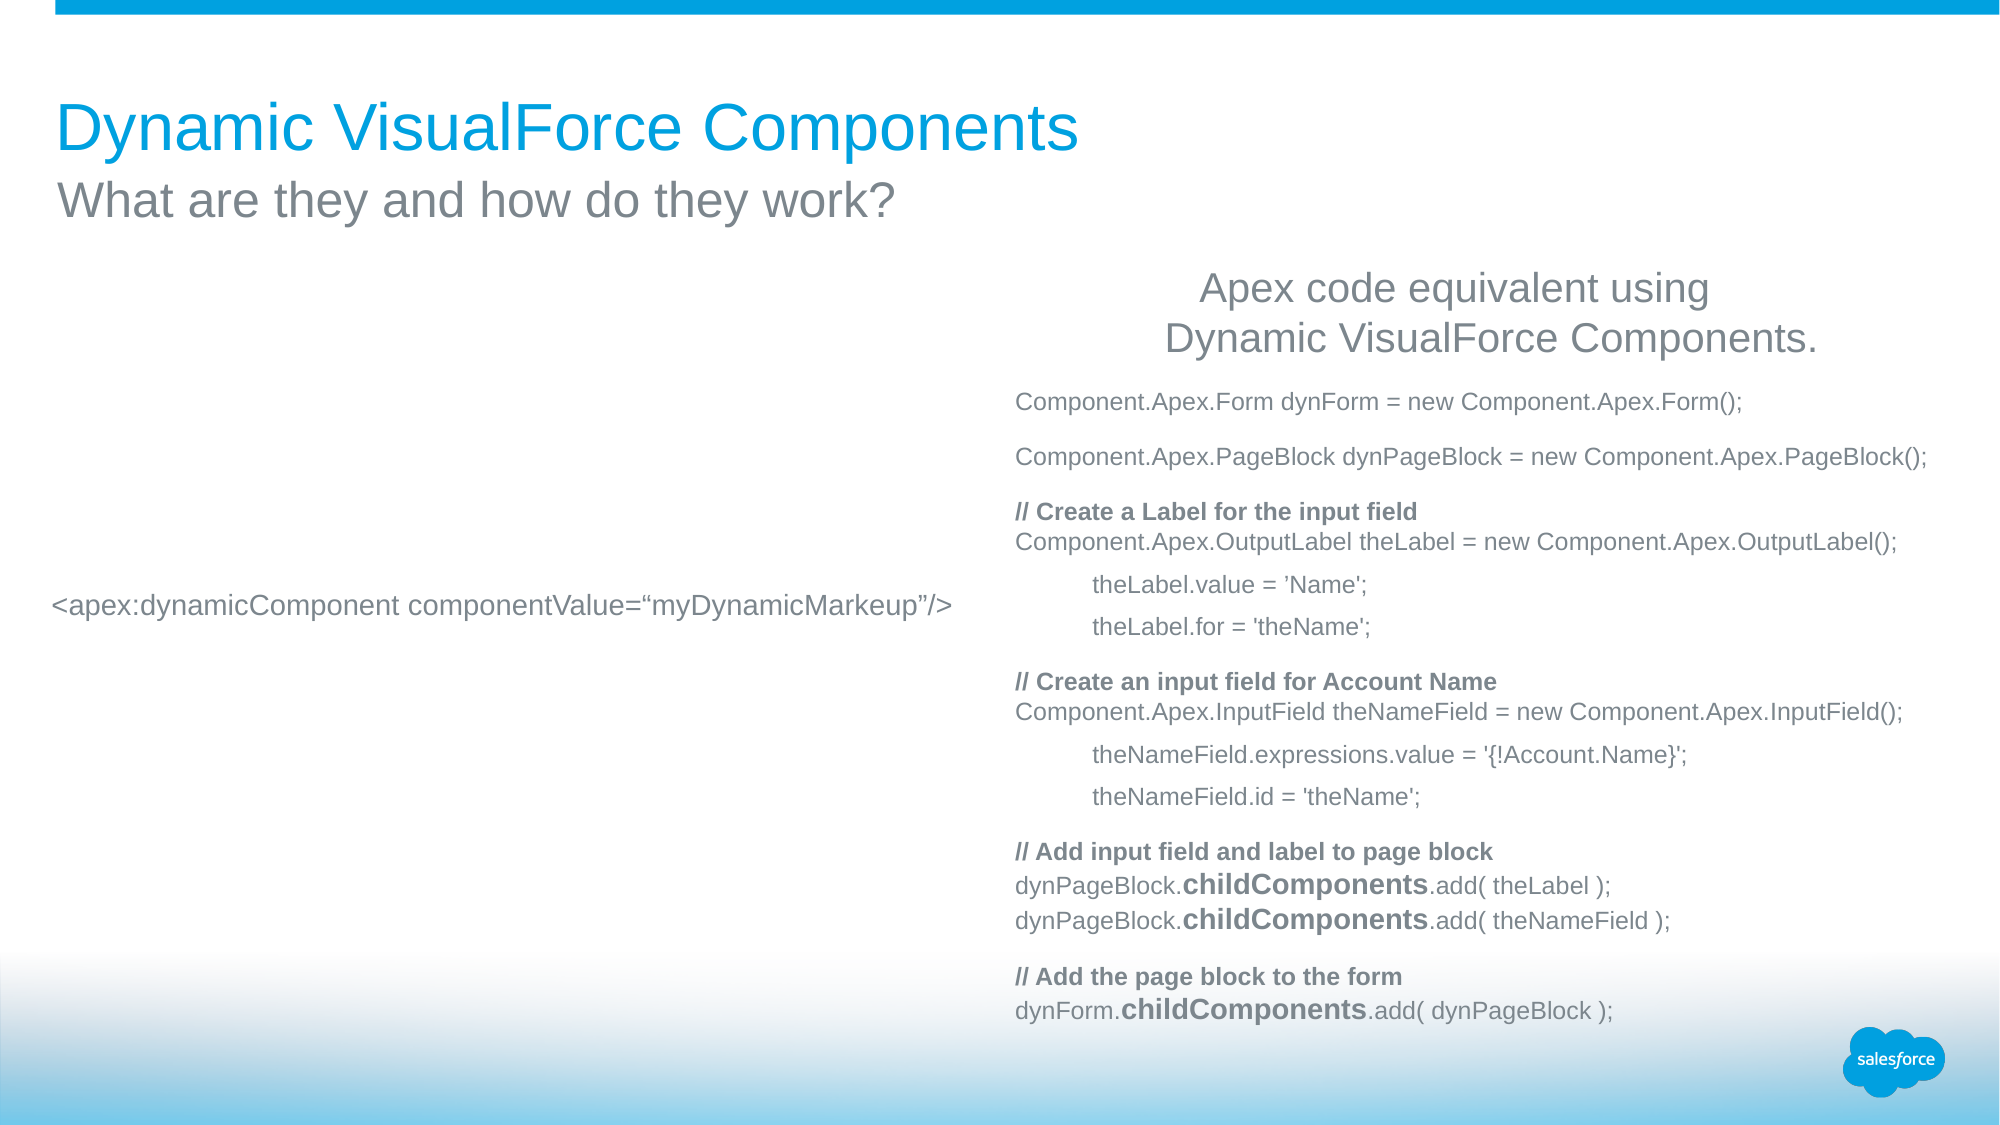

# Dynamic VisualForce Components
What are they and how do they work?
                Apex code equivalent using              Dynamic VisualForce Components.
Component.Apex.Form dynForm = new Component.Apex.Form();
Component.Apex.PageBlock dynPageBlock = new Component.Apex.PageBlock();
// Create a Label for the input field
Component.Apex.OutputLabel theLabel = new Component.Apex.OutputLabel();
           theLabel.value = ’Name';
           theLabel.for = 'theName';
// Create an input field for Account Name
Component.Apex.InputField theNameField = new Component.Apex.InputField();
           theNameField.expressions.value = '{!Account.Name}';
           theNameField.id = 'theName';
// Add input field and label to page block
dynPageBlock.childComponents.add( theLabel );
dynPageBlock.childComponents.add( theNameField );
// Add the page block to the form
dynForm.childComponents.add( dynPageBlock );
<apex:dynamicComponent componentValue=“myDynamicMarkeup”/>

	        <apex:outputLabel for=“theName” value=“Name” />
	        <apex:inputField value=“{! Account.Name }”
                        id=“theName” />

VisualForce pages are a series of tags nested one in the other.
<apex:form>
    <apex:pageBlock>

	    </apex:pageBlock>
</apex:form>

VisualForce pages are a series of tags nested one in the other.
<apex:form>

</apex:form>